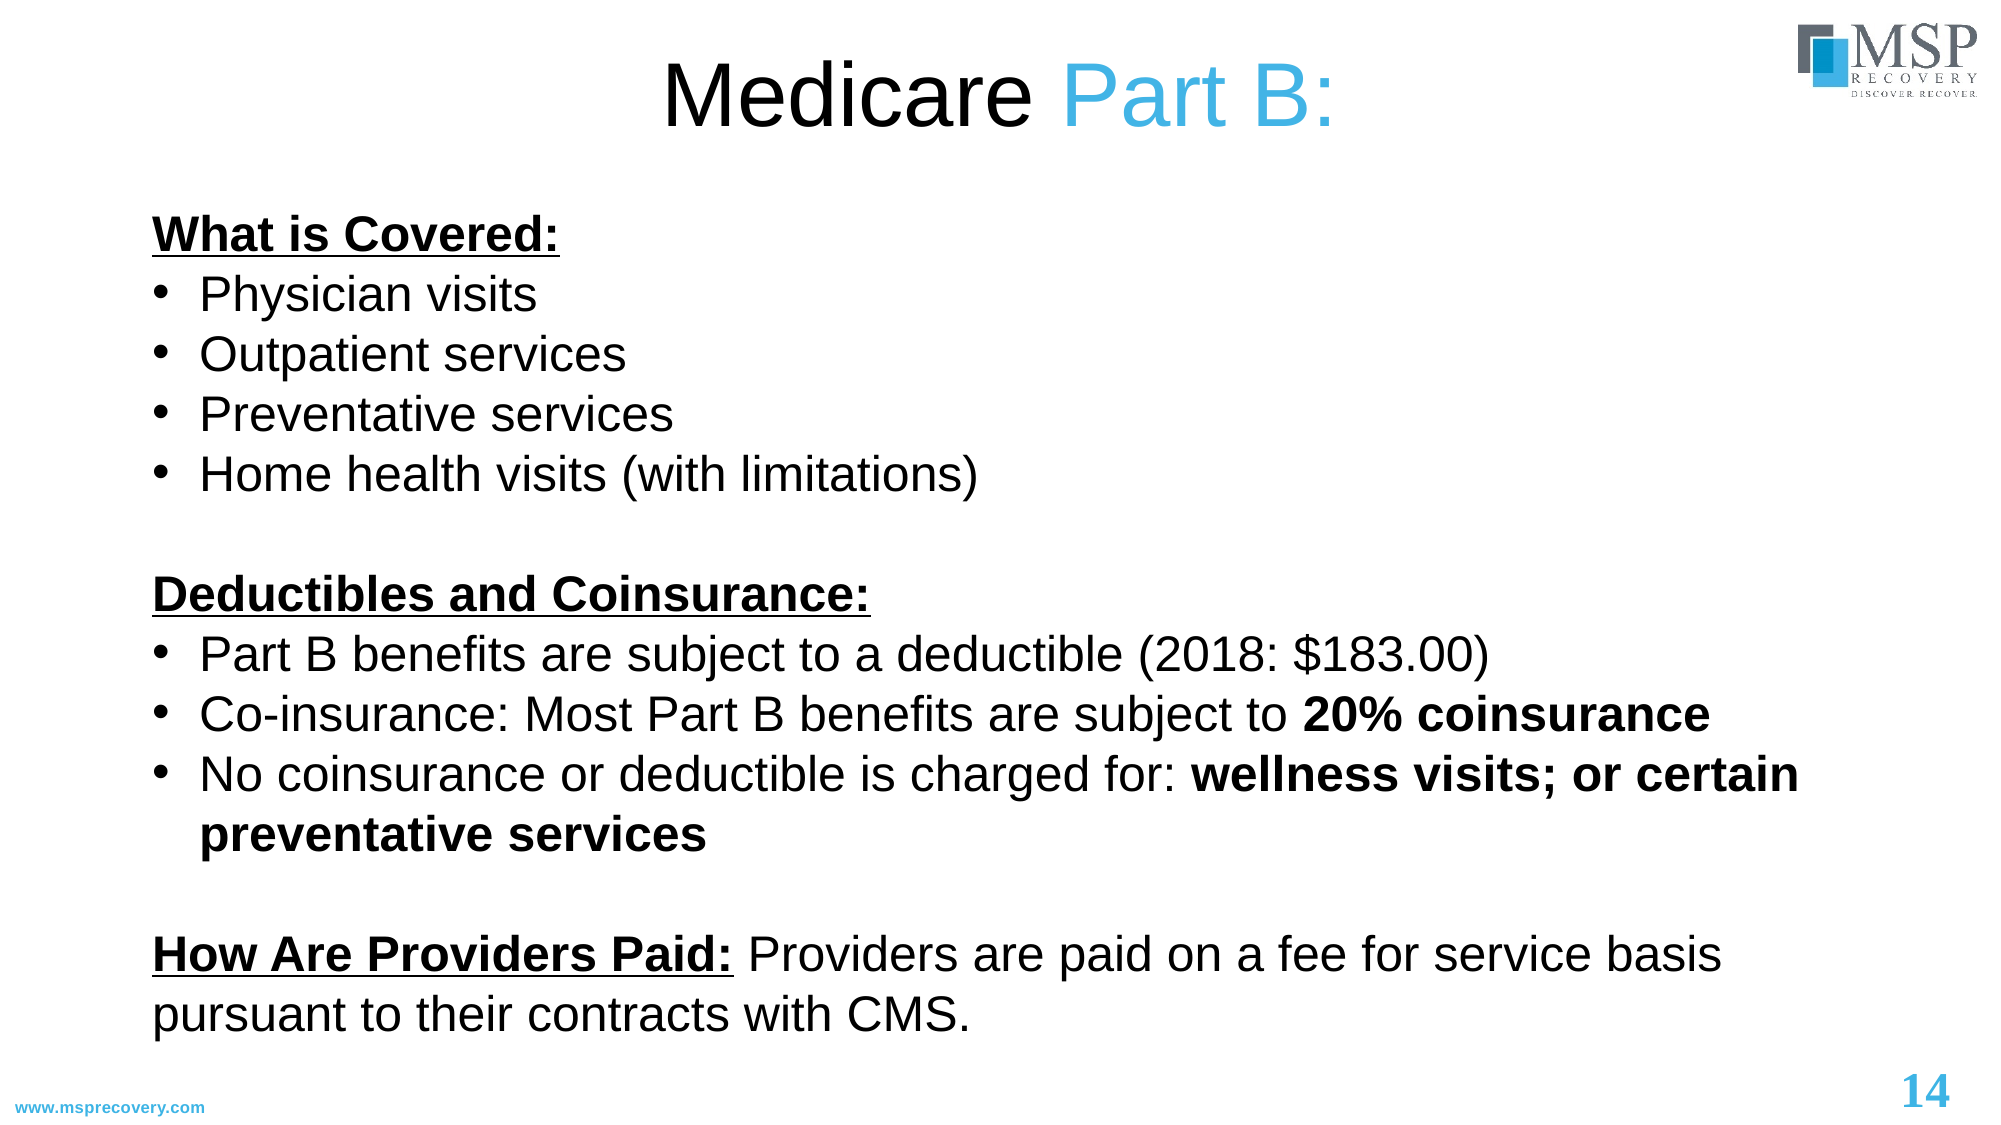

Medicare Part B:
What is Covered:
Physician visits
Outpatient services
Preventative services
Home health visits (with limitations)

Deductibles and Coinsurance:
Part B benefits are subject to a deductible (2018: $183.00)
Co-insurance: Most Part B benefits are subject to 20% coinsurance
No coinsurance or deductible is charged for: wellness visits; or certain preventative services

How Are Providers Paid: Providers are paid on a fee for service basis pursuant to their contracts with CMS.